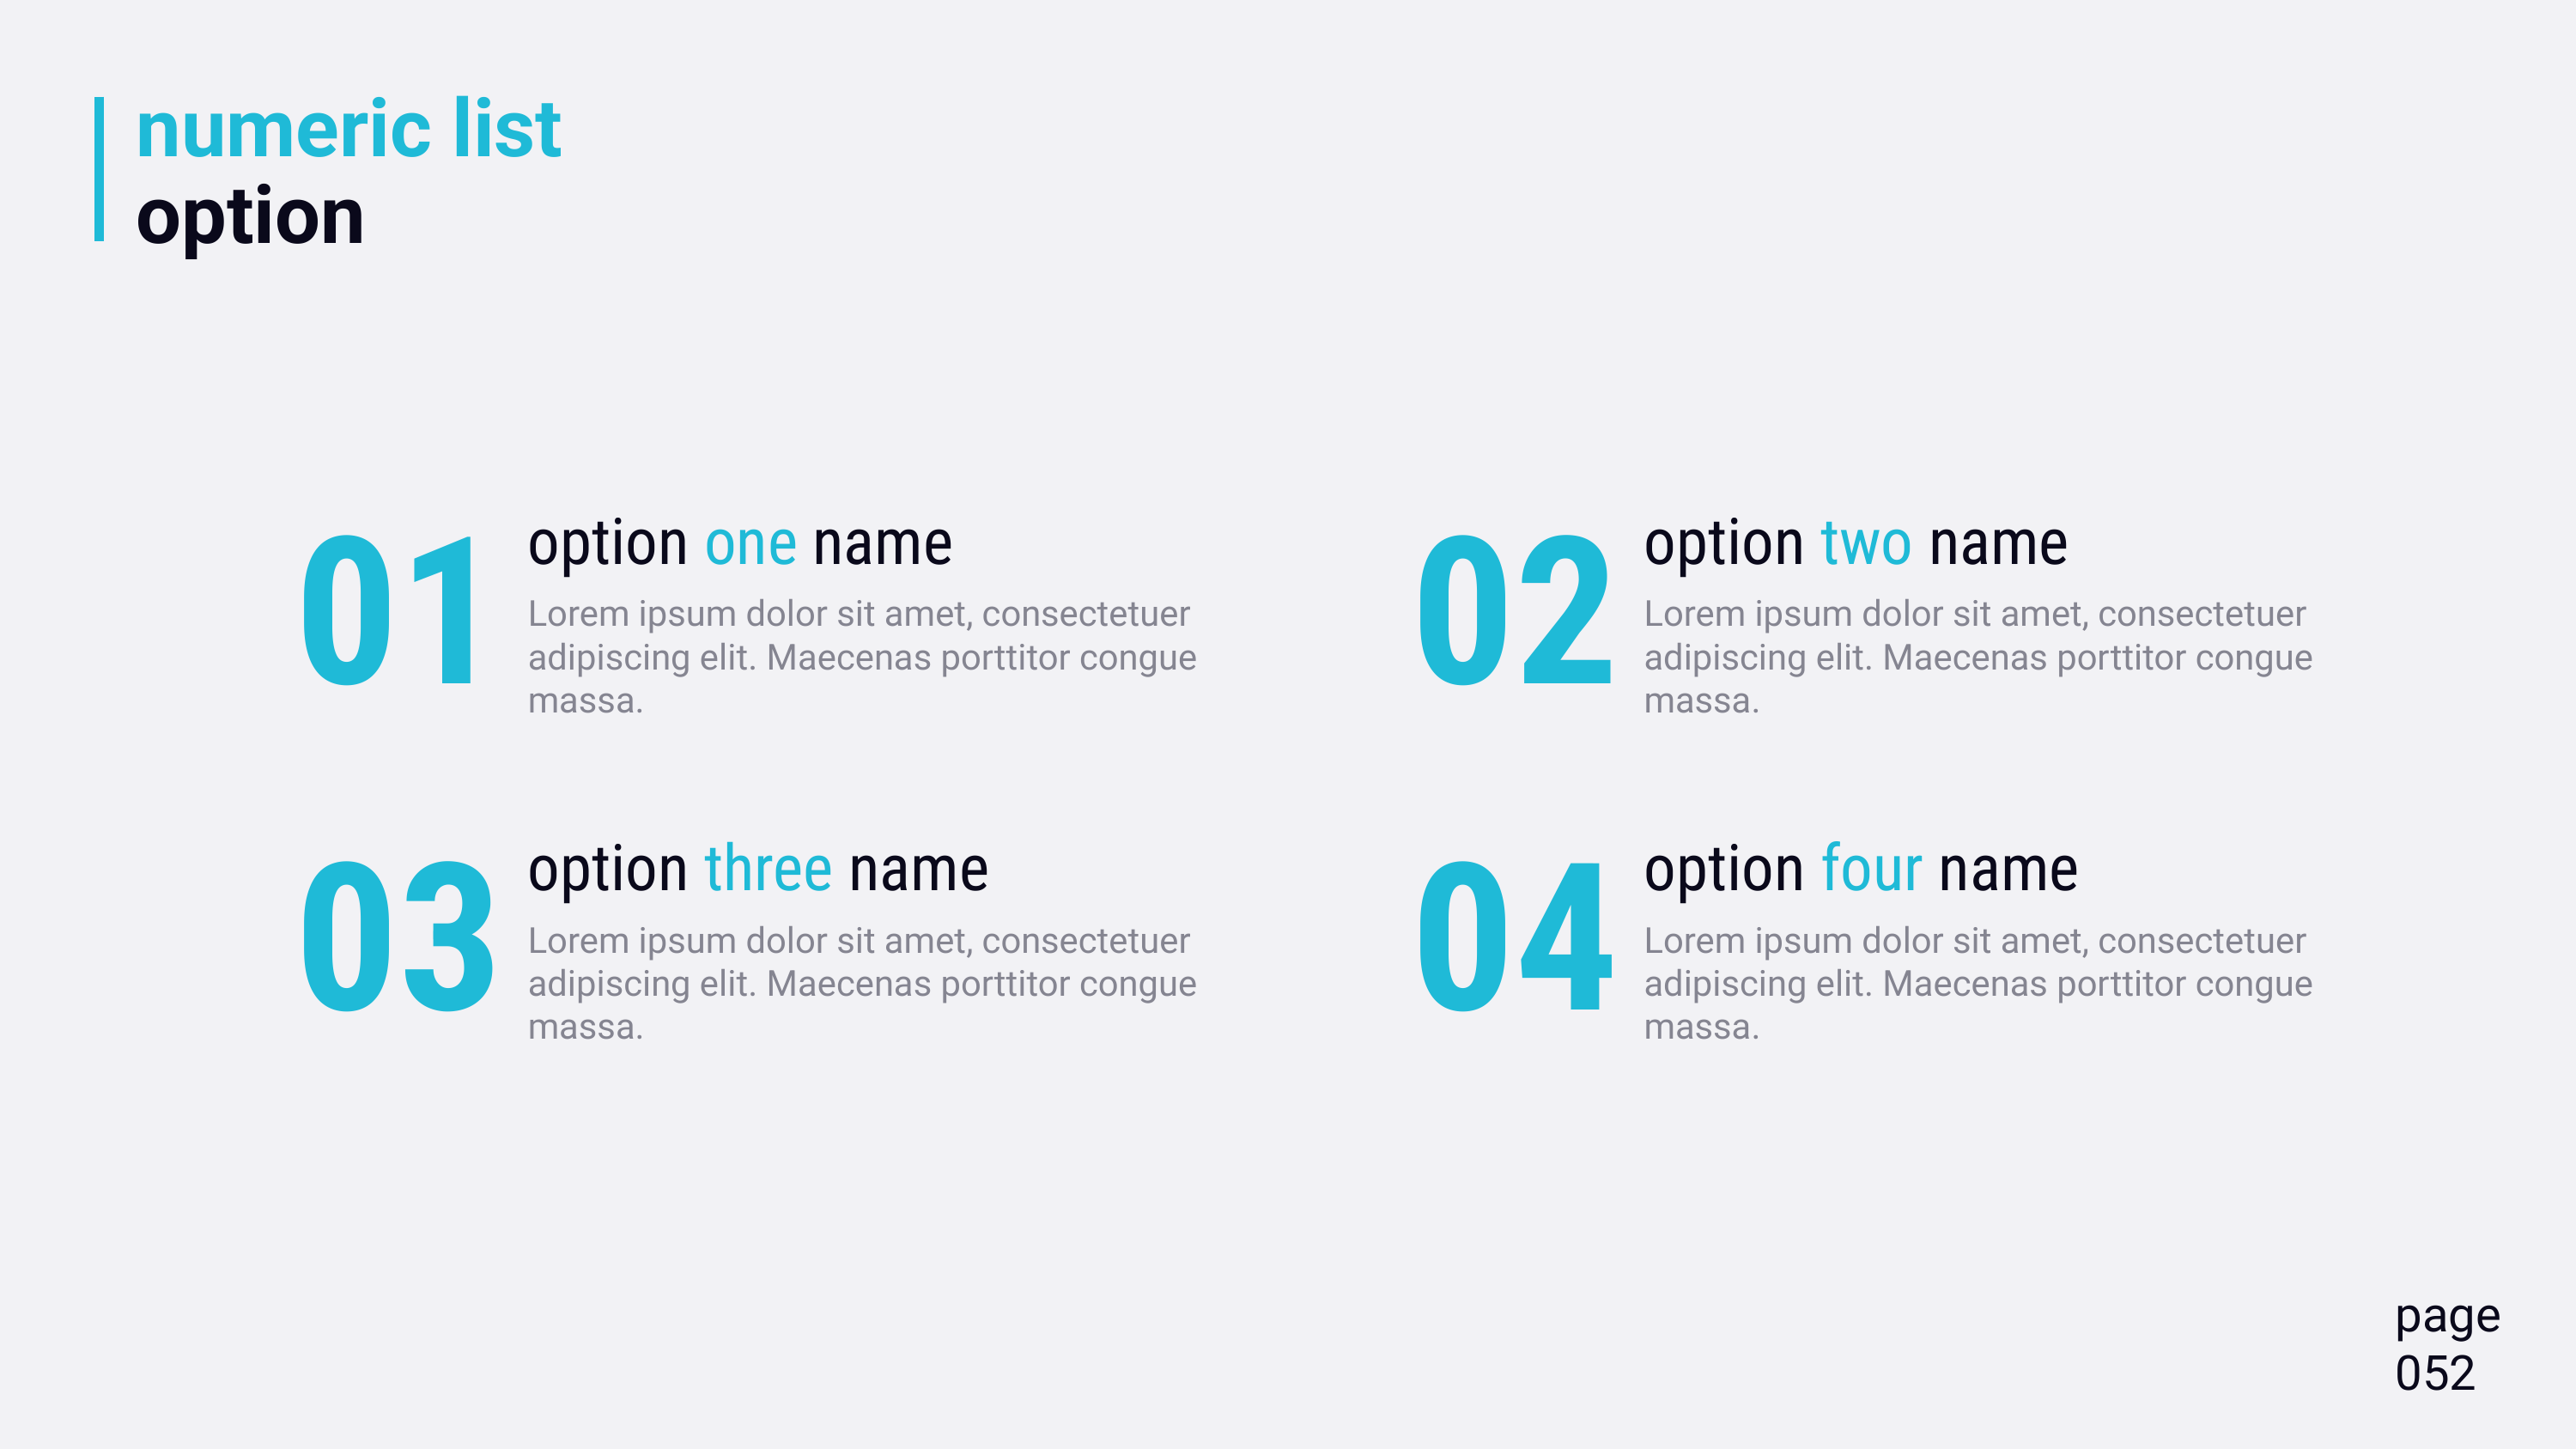

# numeric list option
01
option one name
Lorem ipsum dolor sit amet, consectetuer adipiscing elit. Maecenas porttitor congue massa.
02
option two name
Lorem ipsum dolor sit amet, consectetuer adipiscing elit. Maecenas porttitor congue massa.
03
option three name
Lorem ipsum dolor sit amet, consectetuer adipiscing elit. Maecenas porttitor congue massa.
04
option four name
Lorem ipsum dolor sit amet, consectetuer adipiscing elit. Maecenas porttitor congue massa.
page
052